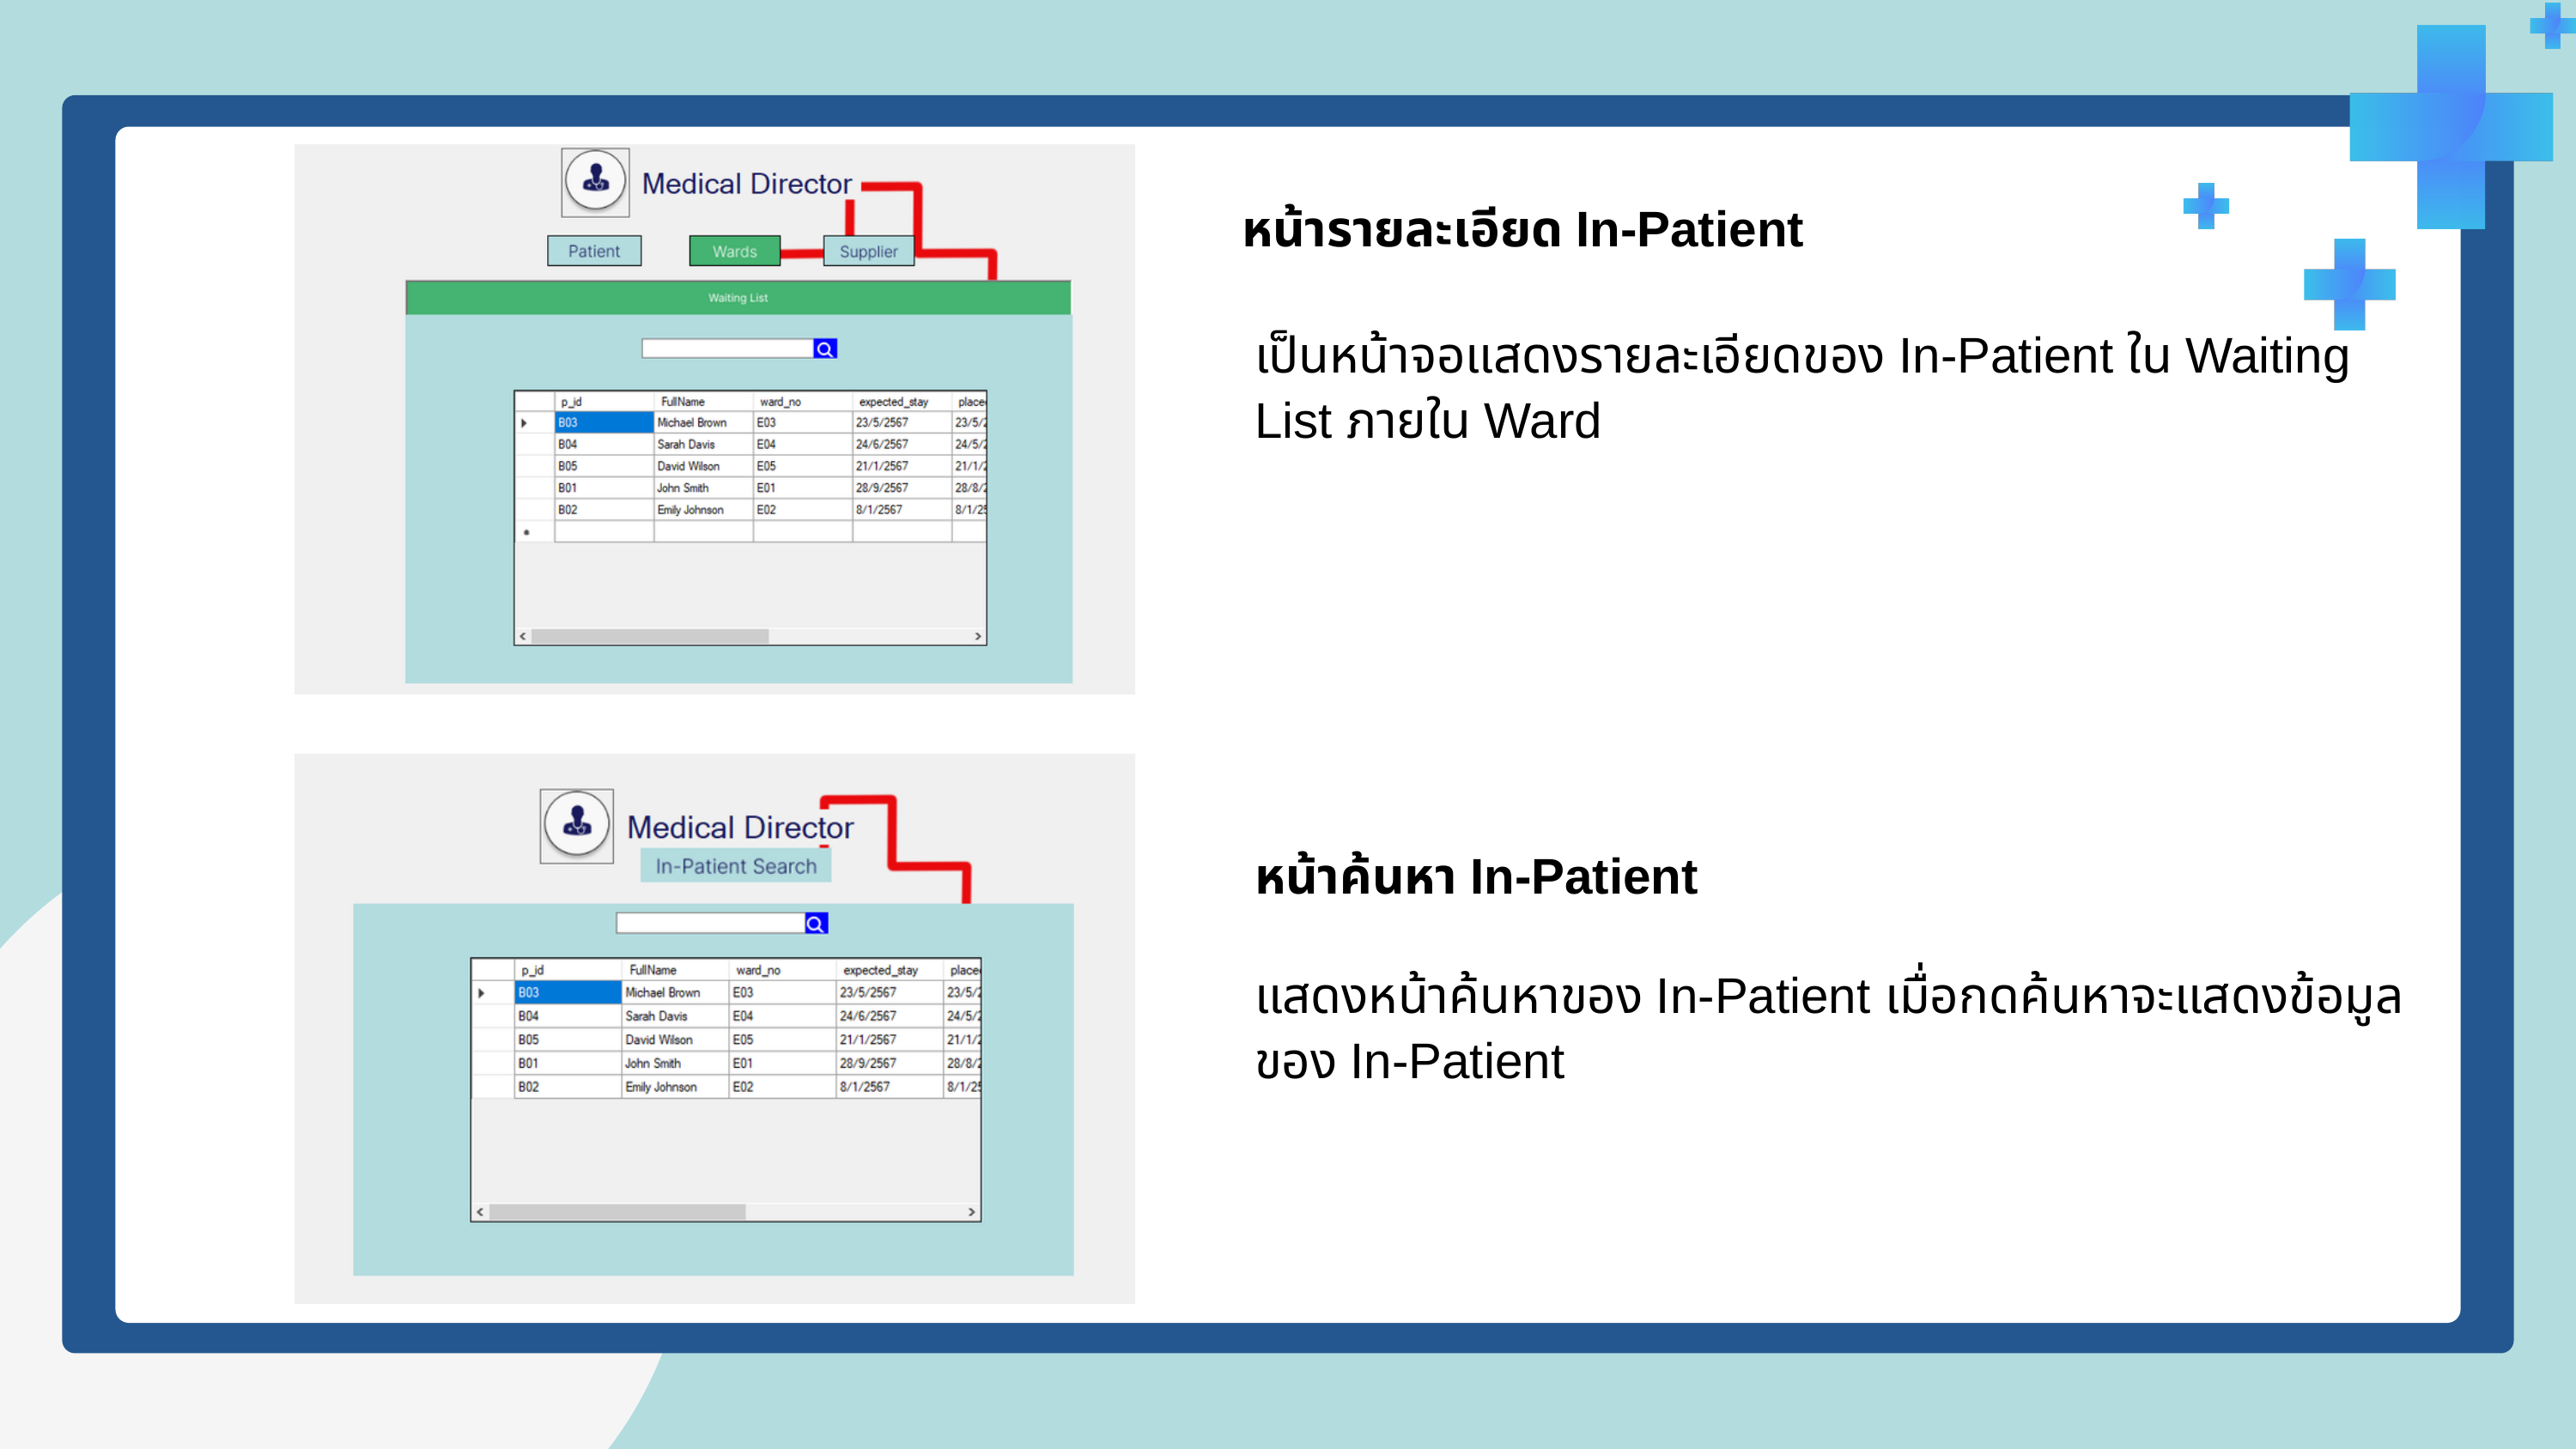

หน้ารายละเอียด In-Patient
เป็นหน้าจอแสดงรายละเอียดของ In-Patient ใน Waiting List ภายใน Ward

หน้าค้นหา In-Patient

แสดงหน้าค้นหาของ In-Patient เมื่อกดค้นหาจะแสดงข้อมูลของ In-Patient